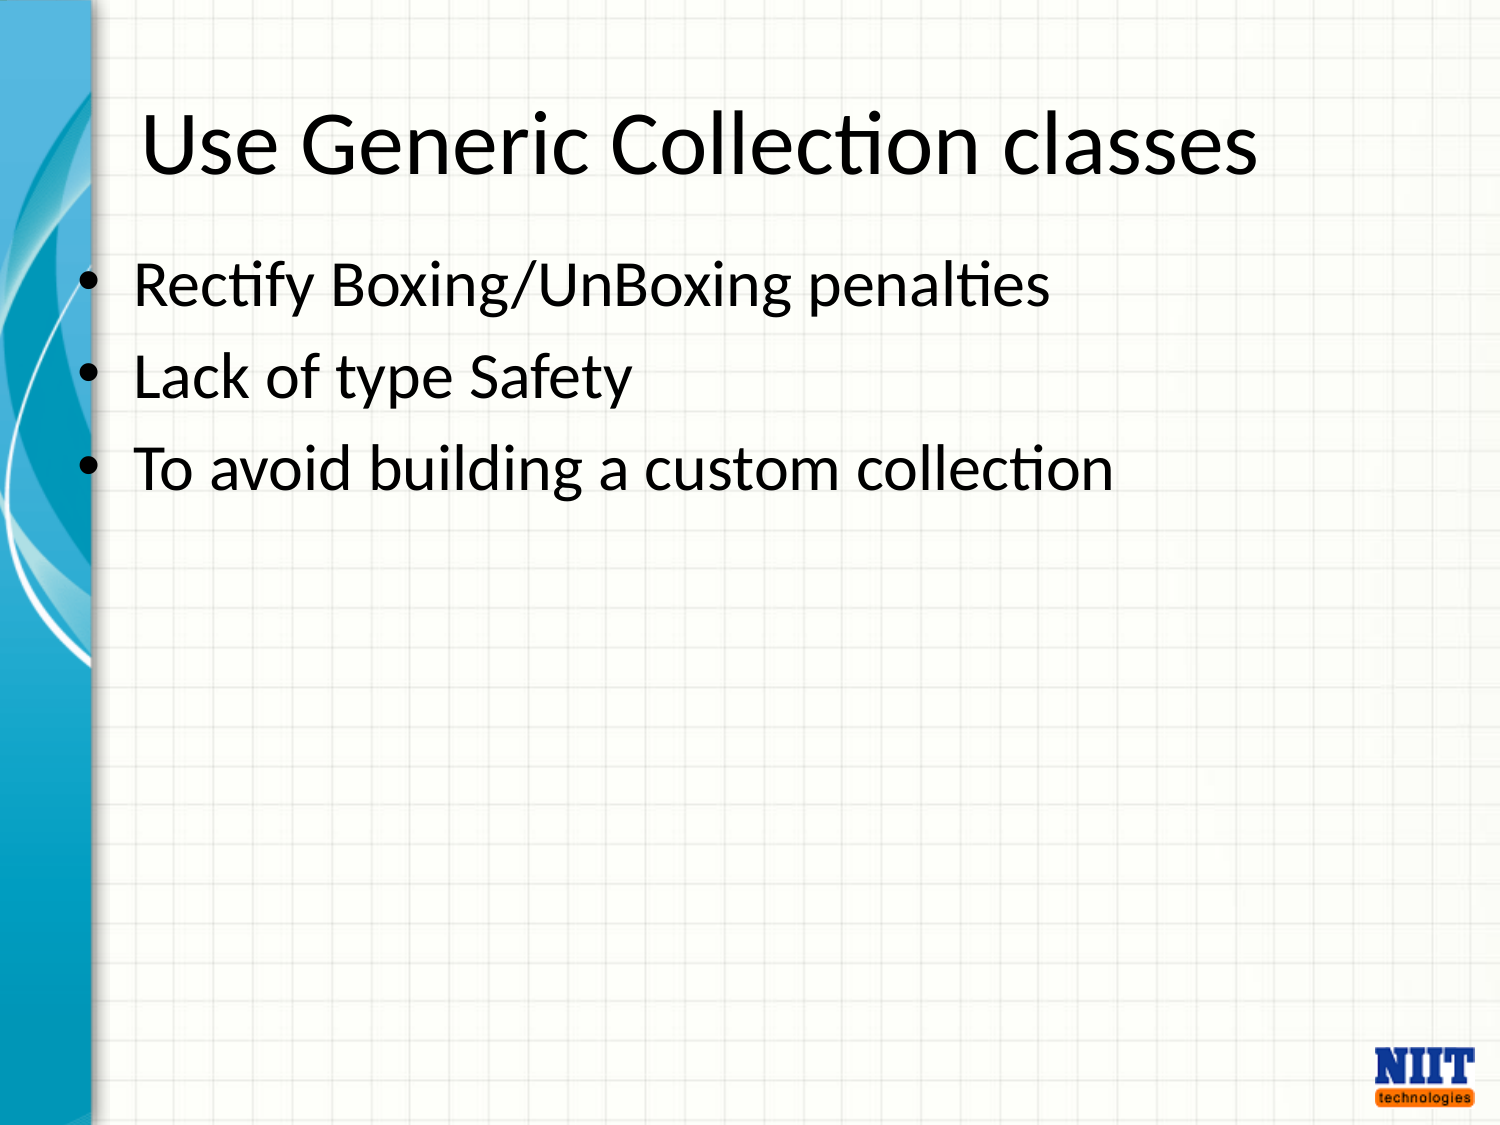

# Use Generic Collection classes
Rectify Boxing/UnBoxing penalties
Lack of type Safety
To avoid building a custom collection